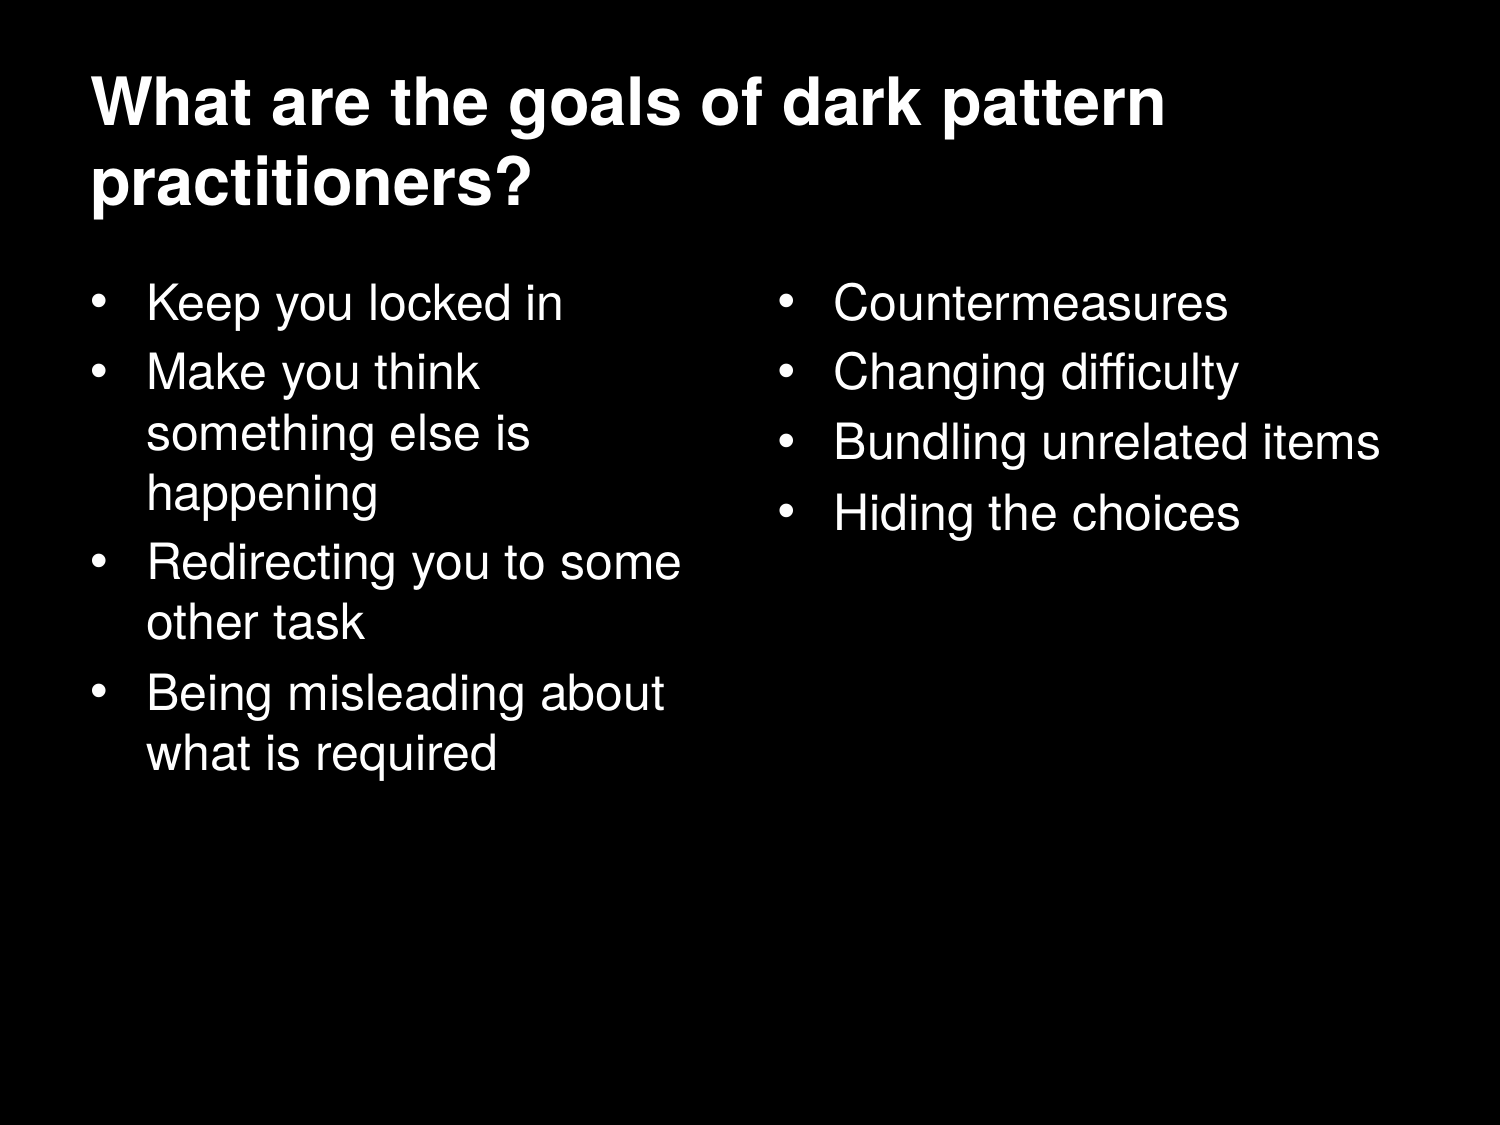

# What are the goals of dark pattern practitioners?
Keep you locked in
Make you think something else is happening
Redirecting you to some other task
Being misleading about what is required
Countermeasures
Changing difficulty
Bundling unrelated items
Hiding the choices